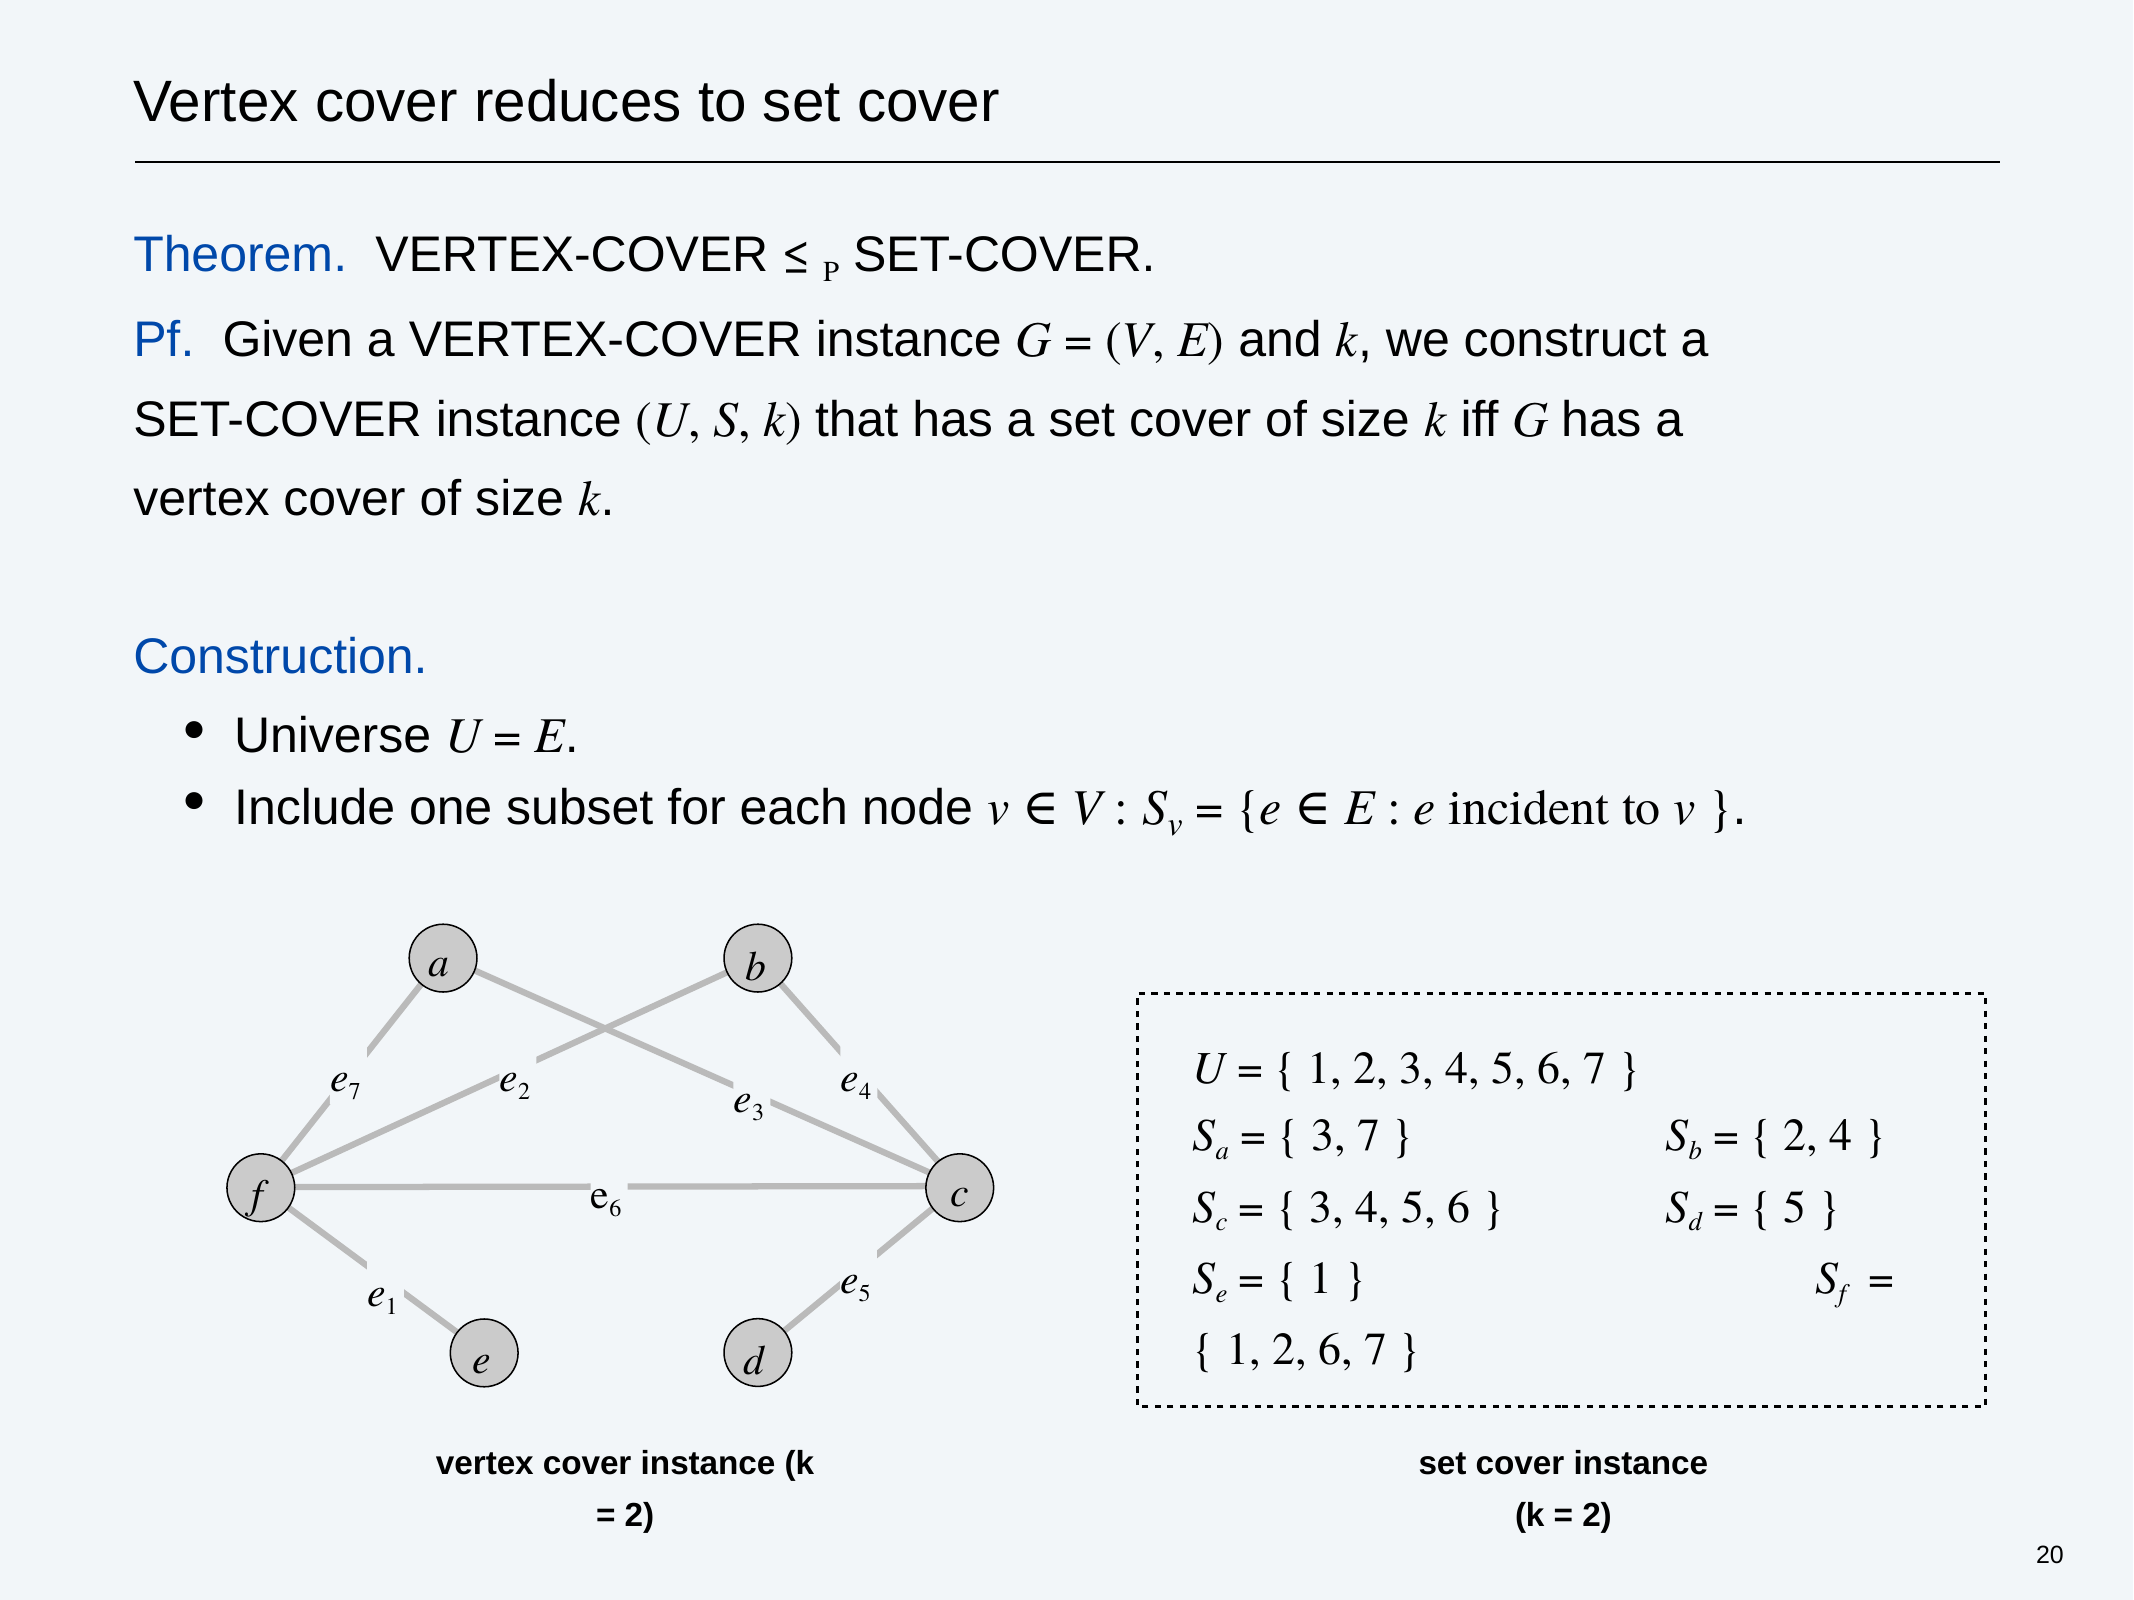

# Vertex cover reduces to set cover

Theorem.  Vertex-Cover ≤ P Set-Cover.
Pf.  Given a Vertex-Cover instance G = (V, E) and k, we construct a
Set-Cover instance (U, S, k) that has a set cover of size k iff G has a
vertex cover of size k.
Construction.
Universe U = E.
Include one subset for each node v ∈ V : Sv = {e ∈ E : e incident to v }.
a

b

e7
e4
e2
e3
c
f

e6

e5
e1
e

d
vertex cover instance (k = 2)
U = { 1, 2, 3, 4, 5, 6, 7 }
Sa = { 3, 7 } 		  Sb = { 2, 4 }
Sc = { 3, 4, 5, 6 }	  Sd = { 5 }
Se = { 1 }			  Sf  =  { 1, 2, 6, 7 }
set cover instance
(k = 2)
20